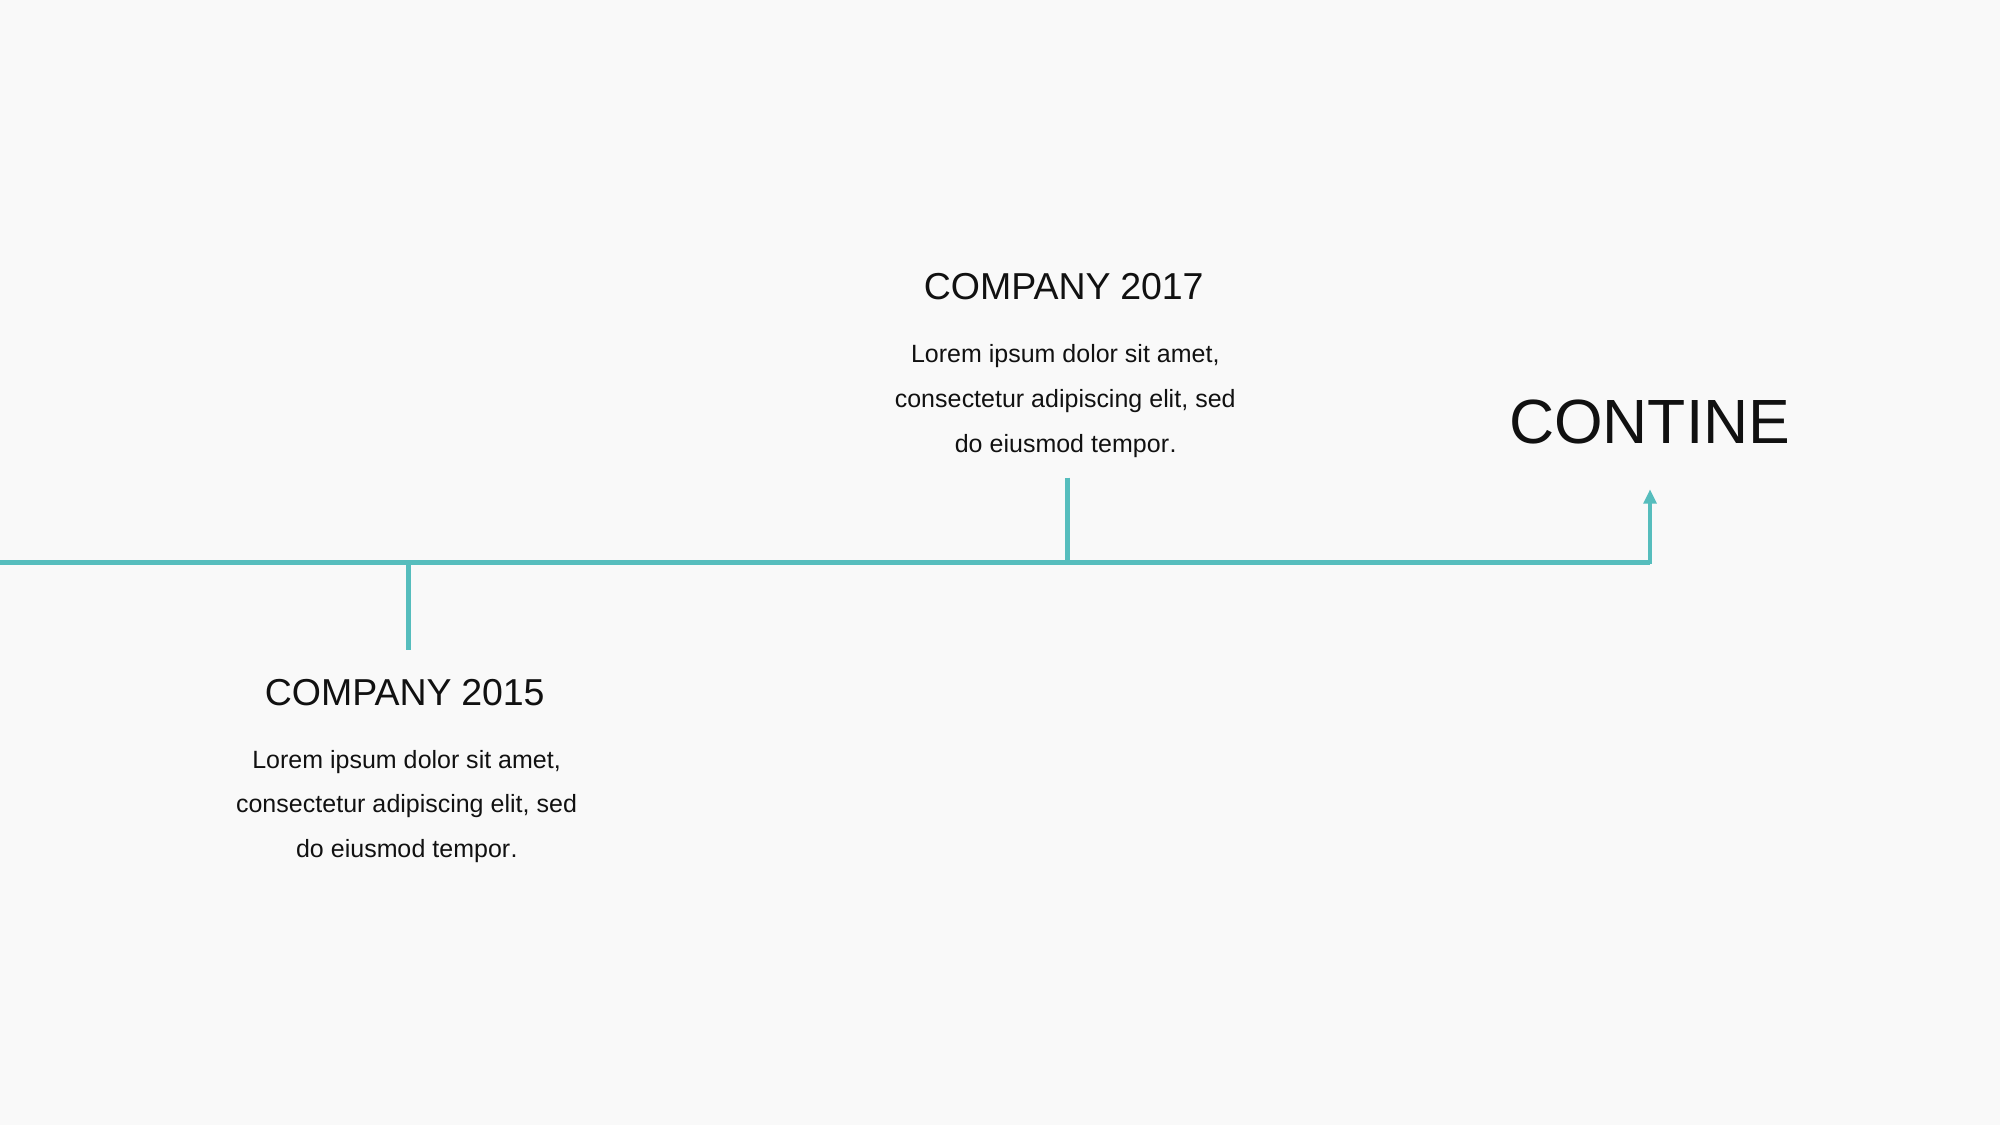

COMPANY 2017
Lorem ipsum dolor sit amet, consectetur adipiscing elit, sed do eiusmod tempor.
CONTINE

COMPANY 2015
Lorem ipsum dolor sit amet, consectetur adipiscing elit, sed do eiusmod tempor.